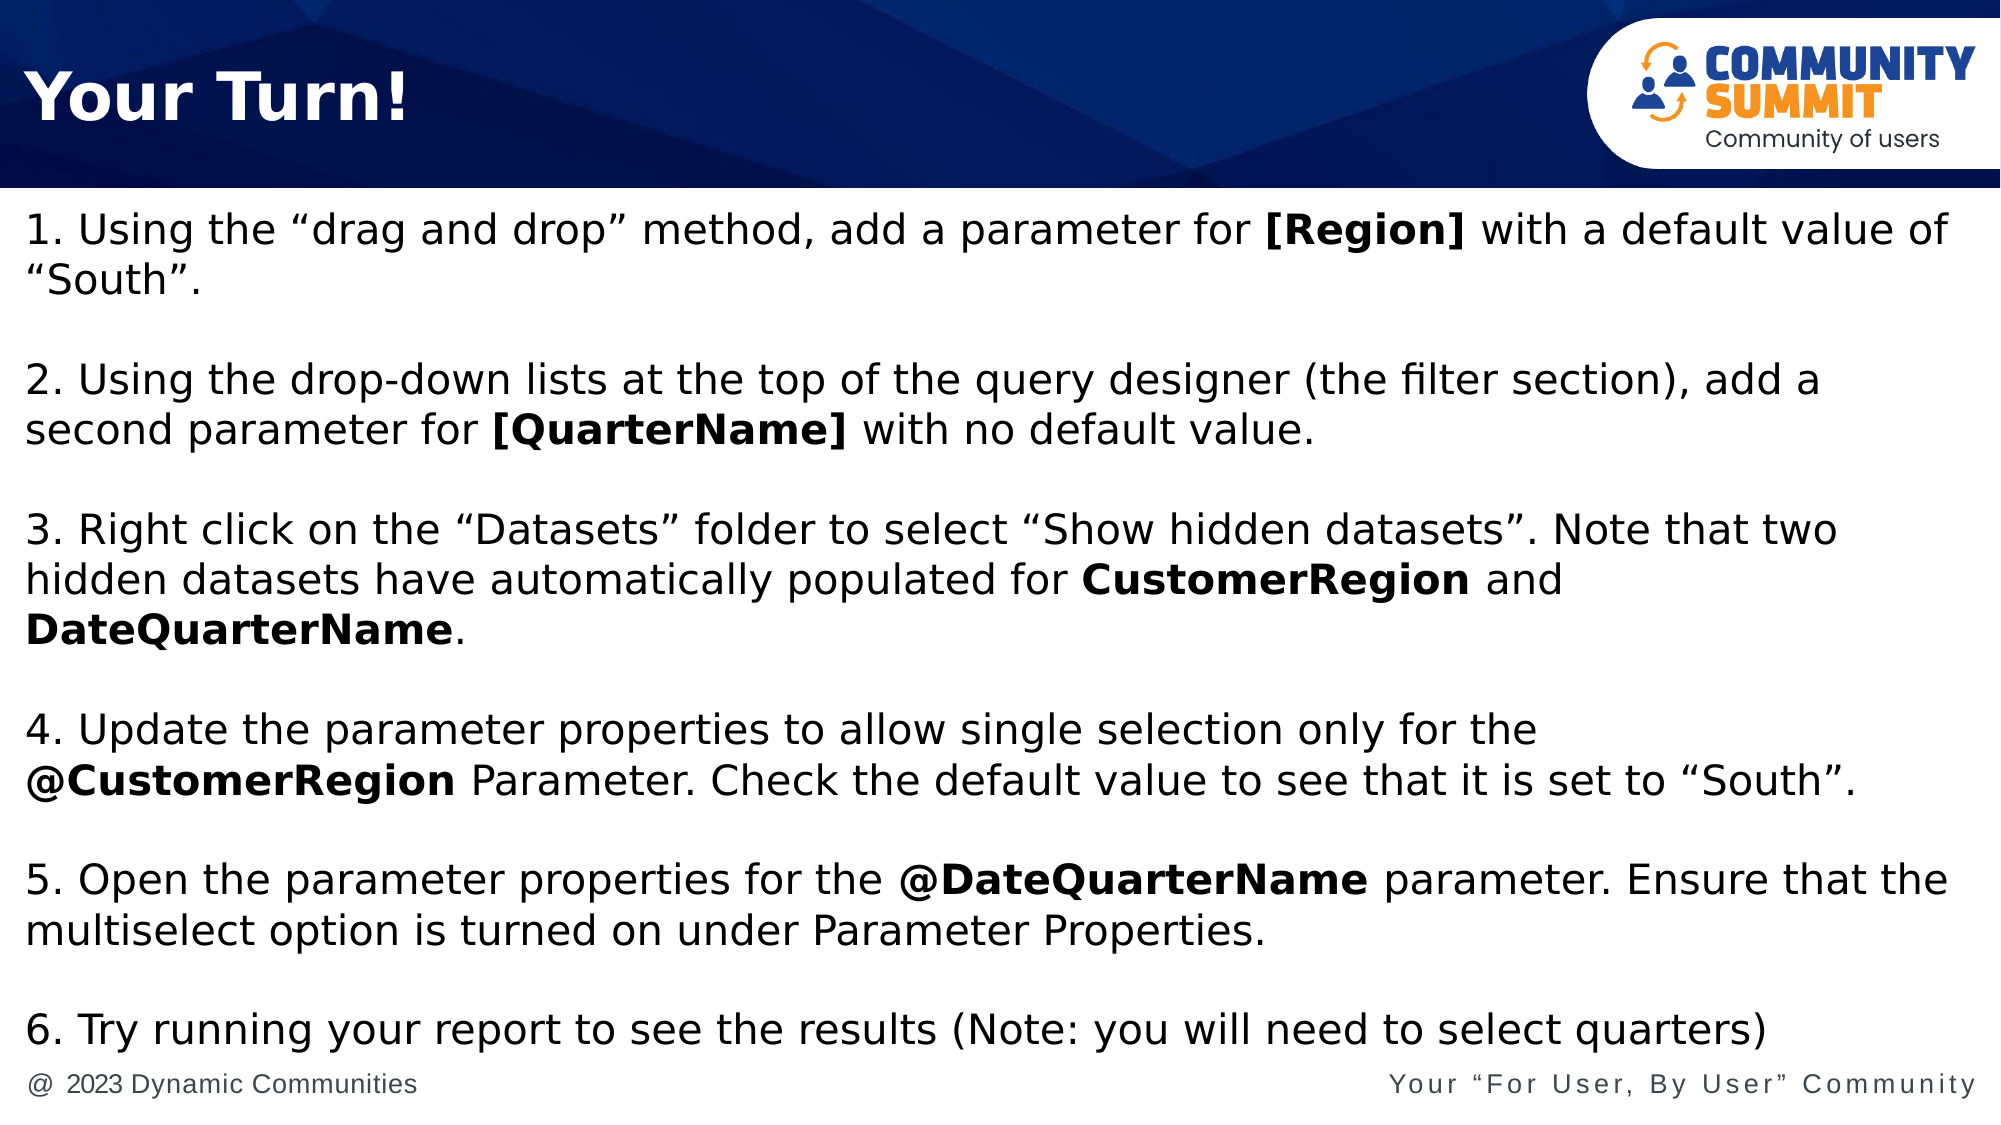

# Your Turn!
1. Using the “drag and drop” method, add a parameter for [Region] with a default value of “South”.
2. Using the drop-down lists at the top of the query designer (the filter section), add a second parameter for [QuarterName] with no default value.

3. Right click on the “Datasets” folder to select “Show hidden datasets”. Note that two hidden datasets have automatically populated for CustomerRegion and DateQuarterName.
4. Update the parameter properties to allow single selection only for the @CustomerRegion Parameter. Check the default value to see that it is set to “South”.
5. Open the parameter properties for the @DateQuarterName parameter. Ensure that the multiselect option is turned on under Parameter Properties.
6. Try running your report to see the results (Note: you will need to select quarters)